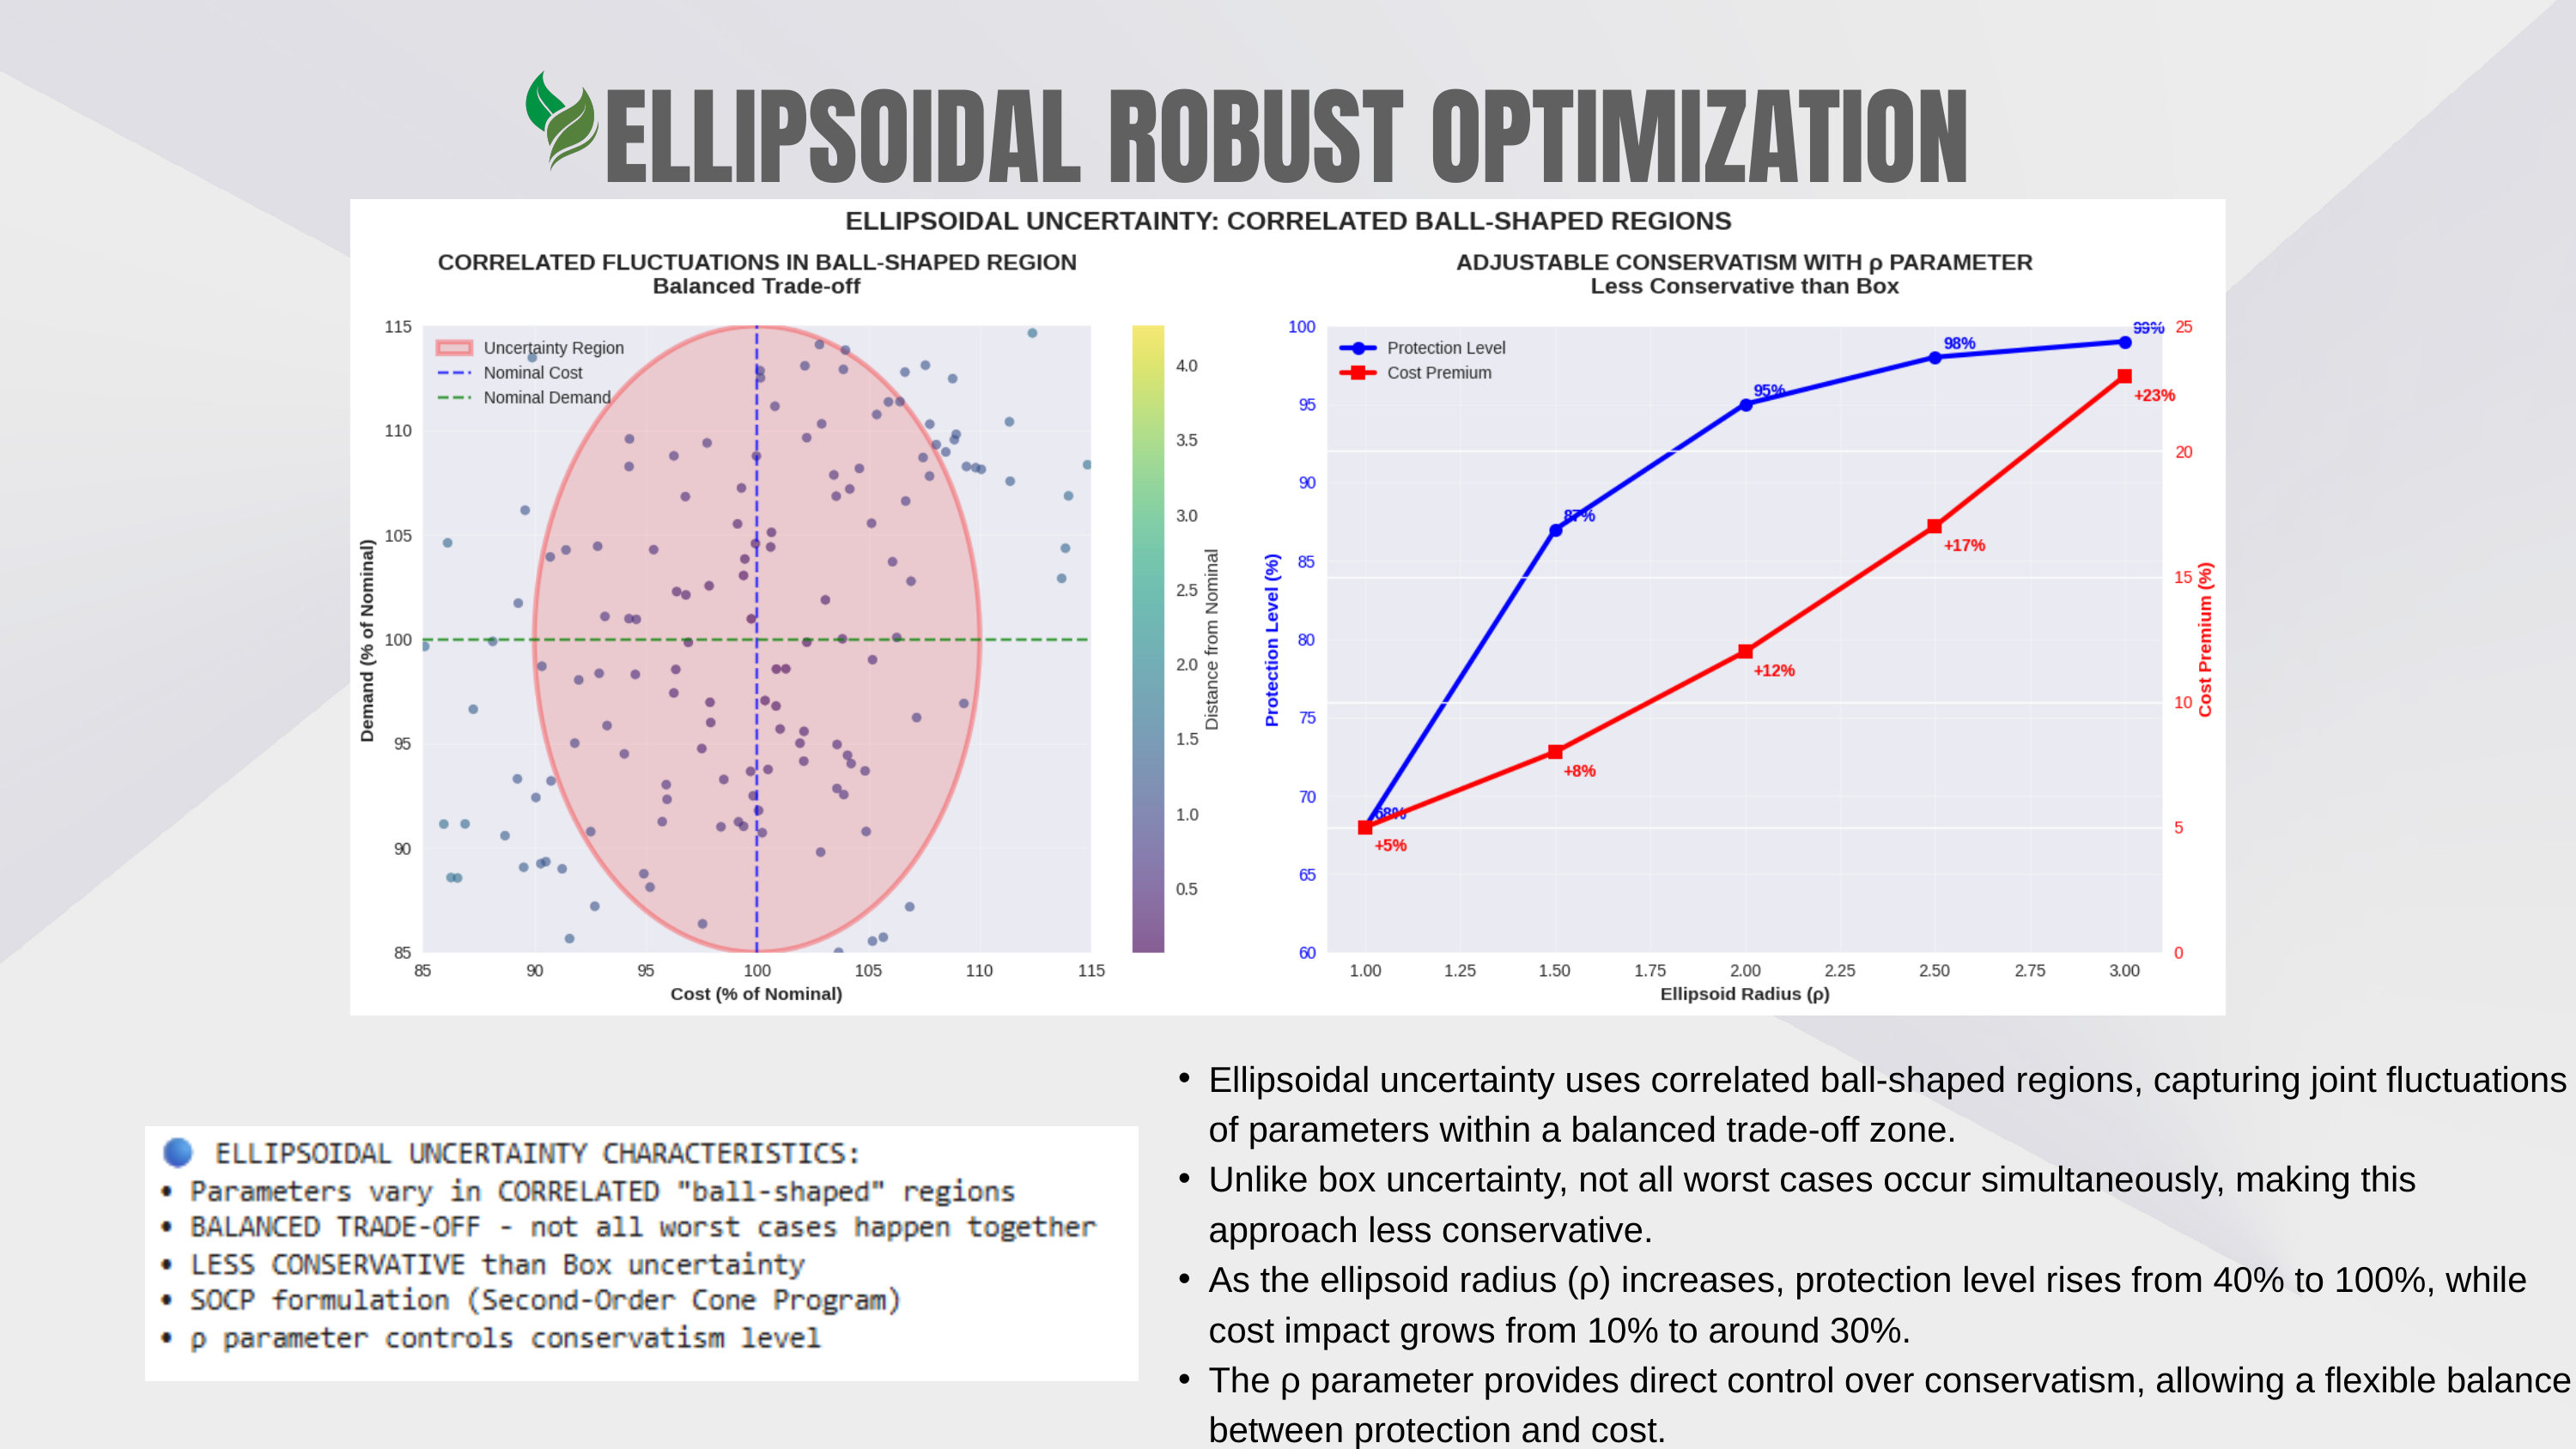

ELLIPSOIDAL ROBUST OPTIMIZATION

Ellipsoidal uncertainty uses correlated ball-shaped regions, capturing joint fluctuations of parameters within a balanced trade-off zone.
Unlike box uncertainty, not all worst cases occur simultaneously, making this approach less conservative.
As the ellipsoid radius (ρ) increases, protection level rises from 40% to 100%, while cost impact grows from 10% to around 30%.
The ρ parameter provides direct control over conservatism, allowing a flexible balance between protection and cost.